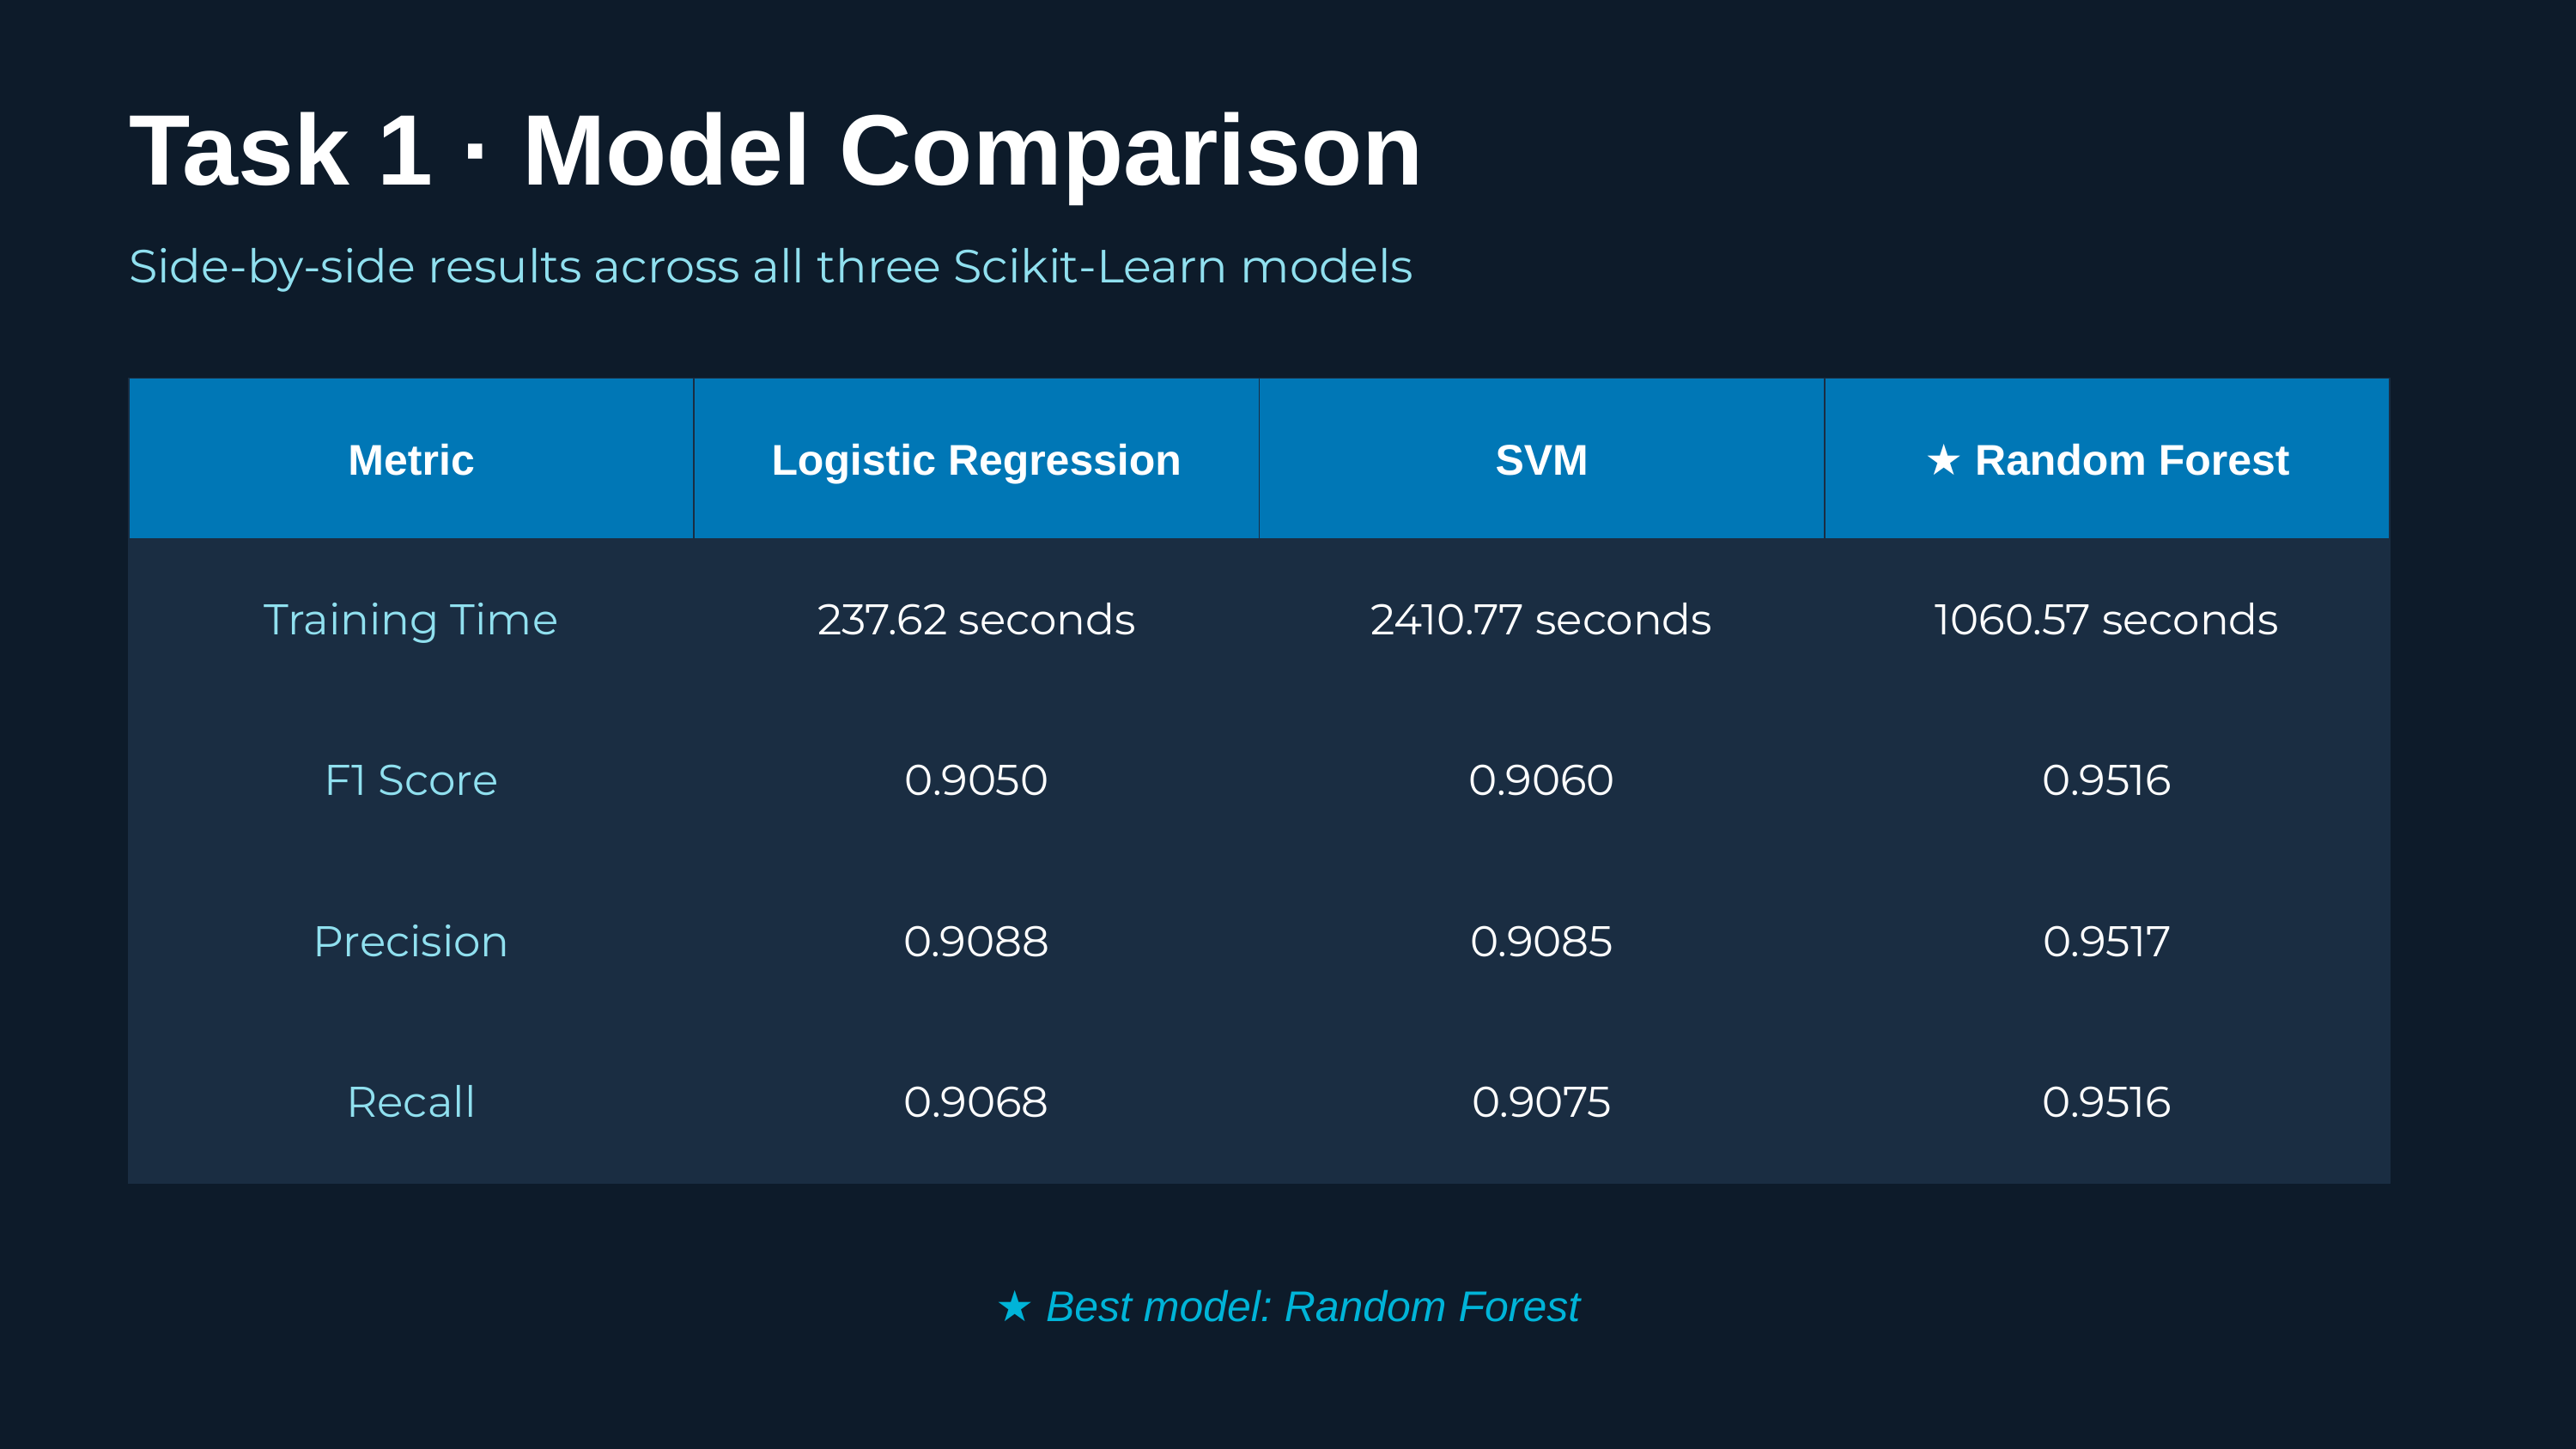

Task 1 · Model Comparison

Side-by-side results across all three Scikit-Learn models
| Metric | Logistic Regression | SVM | ★ Random Forest |
| --- | --- | --- | --- |
| Training Time | 237.62 seconds | 2410.77 seconds | 1060.57 seconds |
| F1 Score | 0.9050 | 0.9060 | 0.9516 |
| Precision | 0.9088 | 0.9085 | 0.9517 |
| Recall | 0.9068 | 0.9075 | 0.9516 |

★ Best model: Random Forest